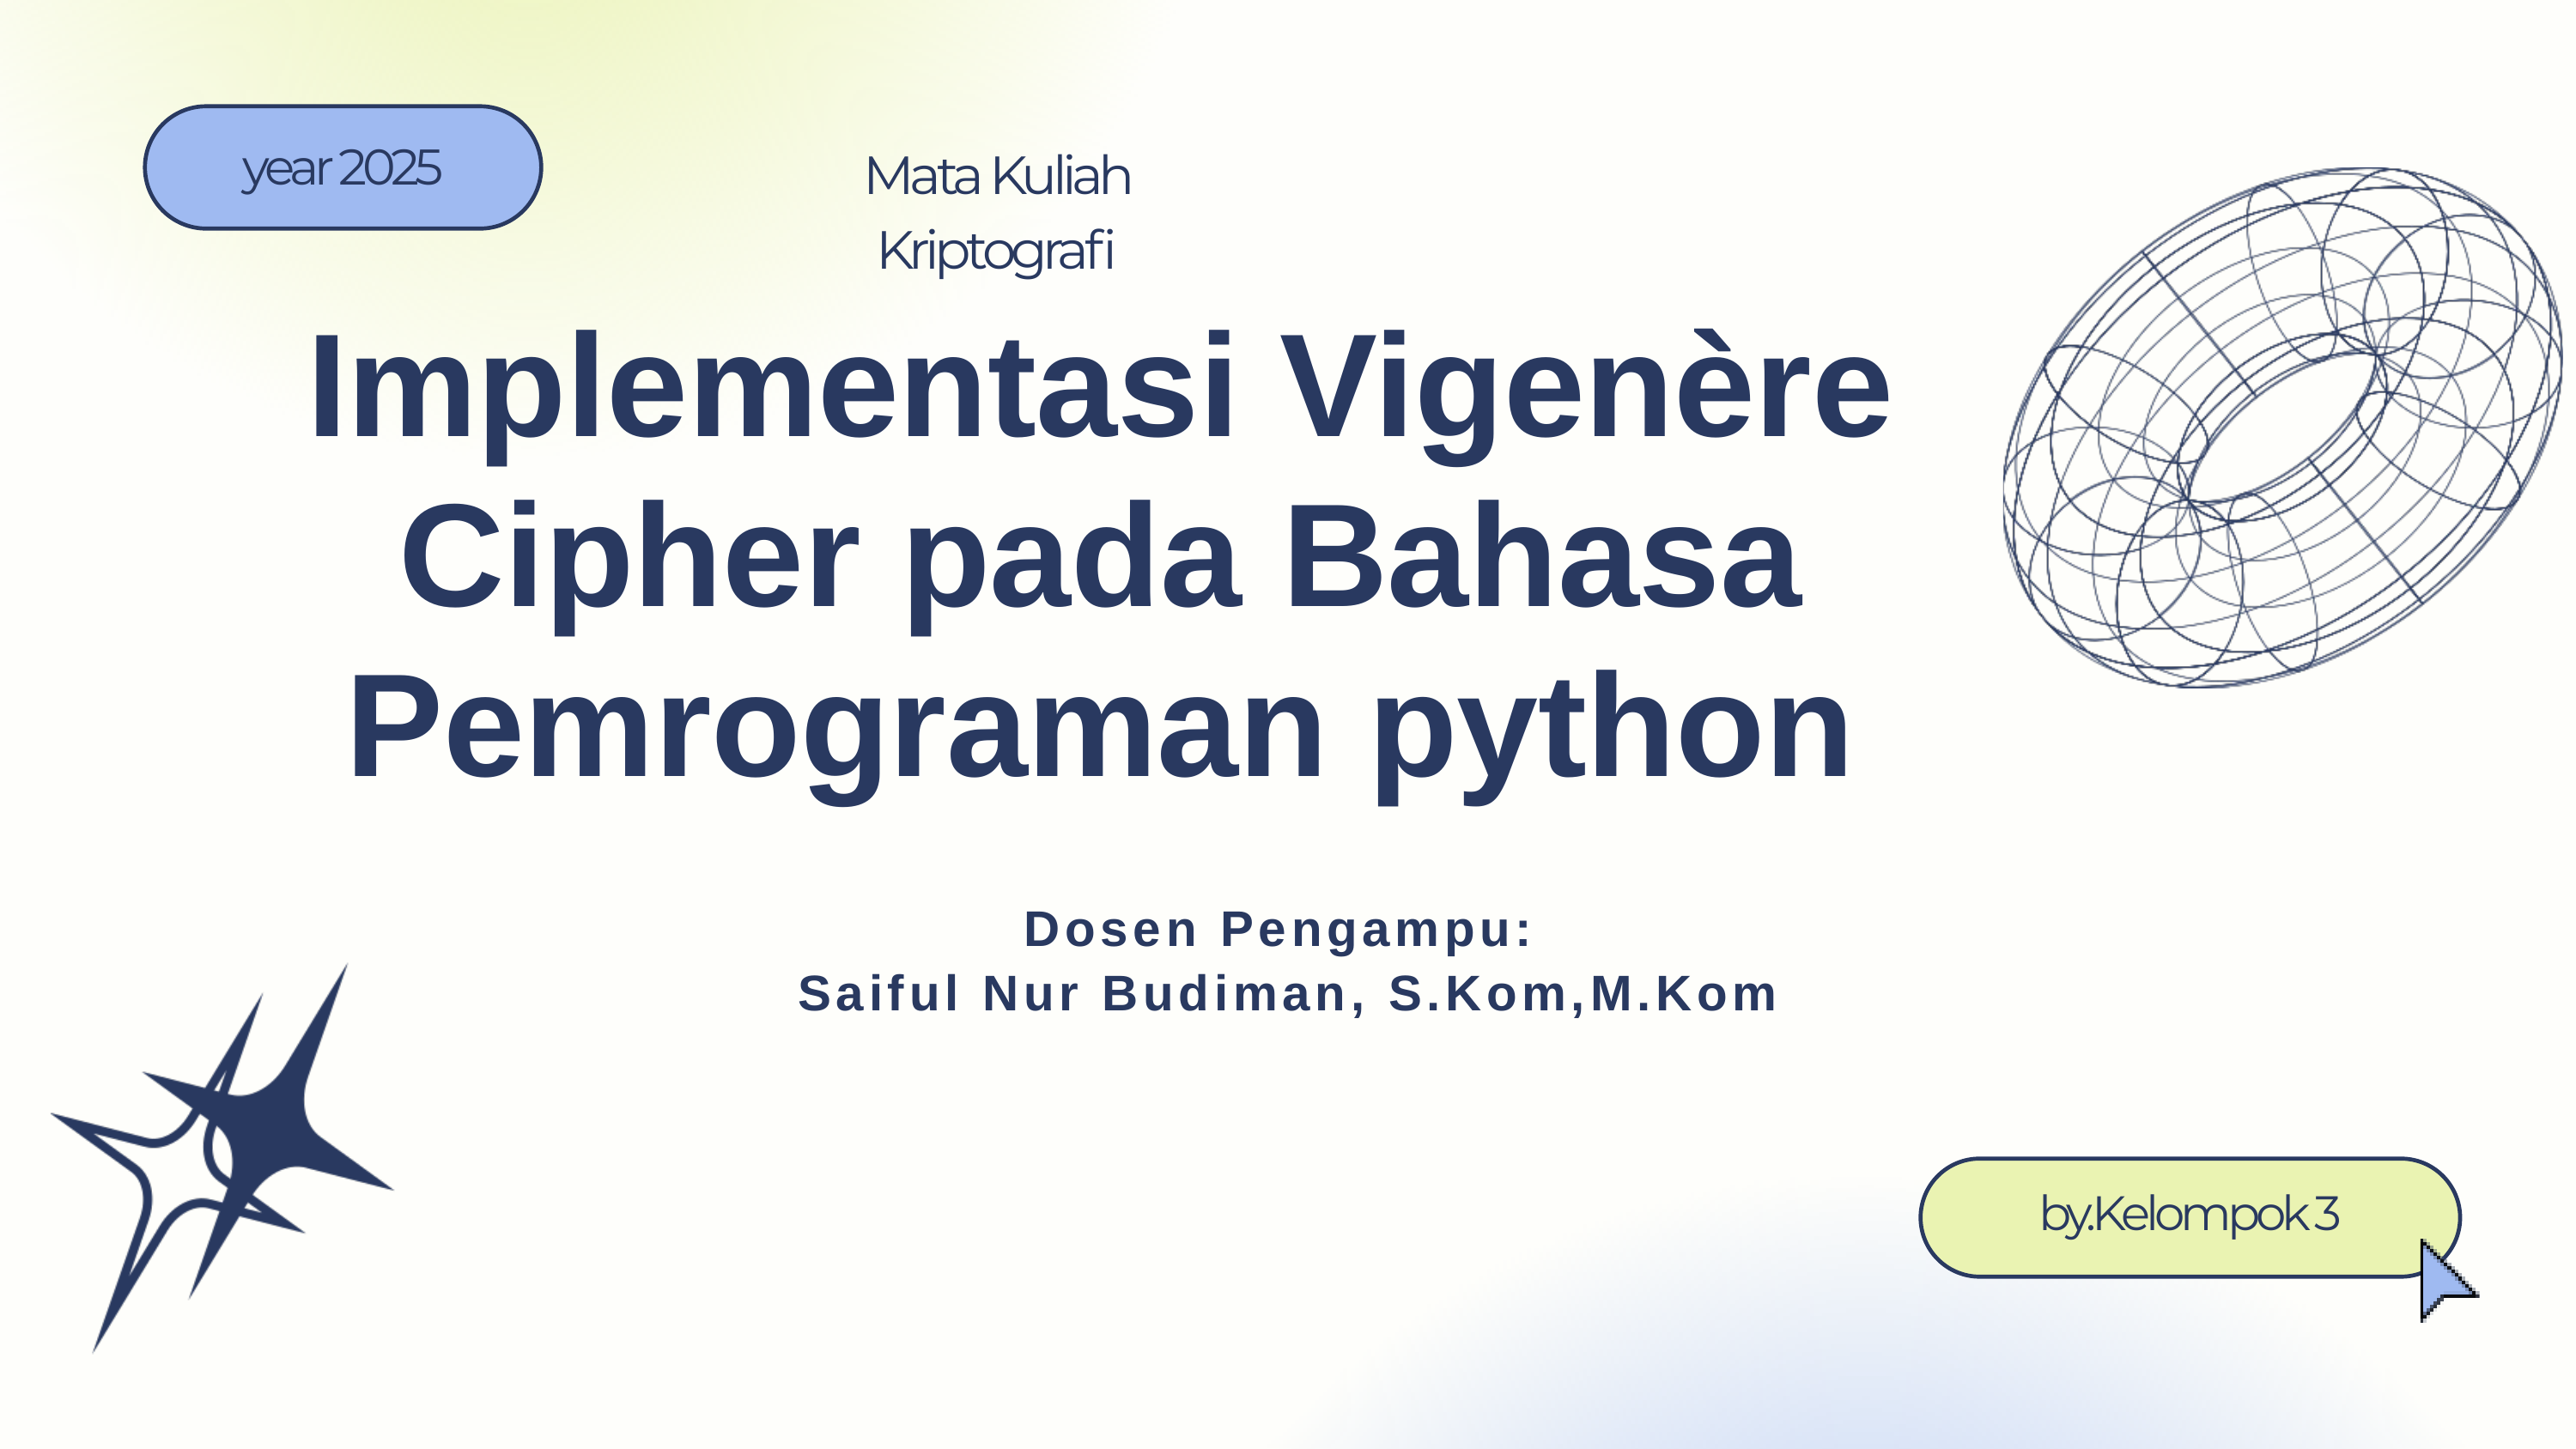

Mata Kuliah Kriptografi
year 2025

Implementasi Vigenère Cipher pada Bahasa Pemrograman python
Dosen Pengampu:
Saiful Nur Budiman, S.Kom,M.Kom

by.Kelompok 3